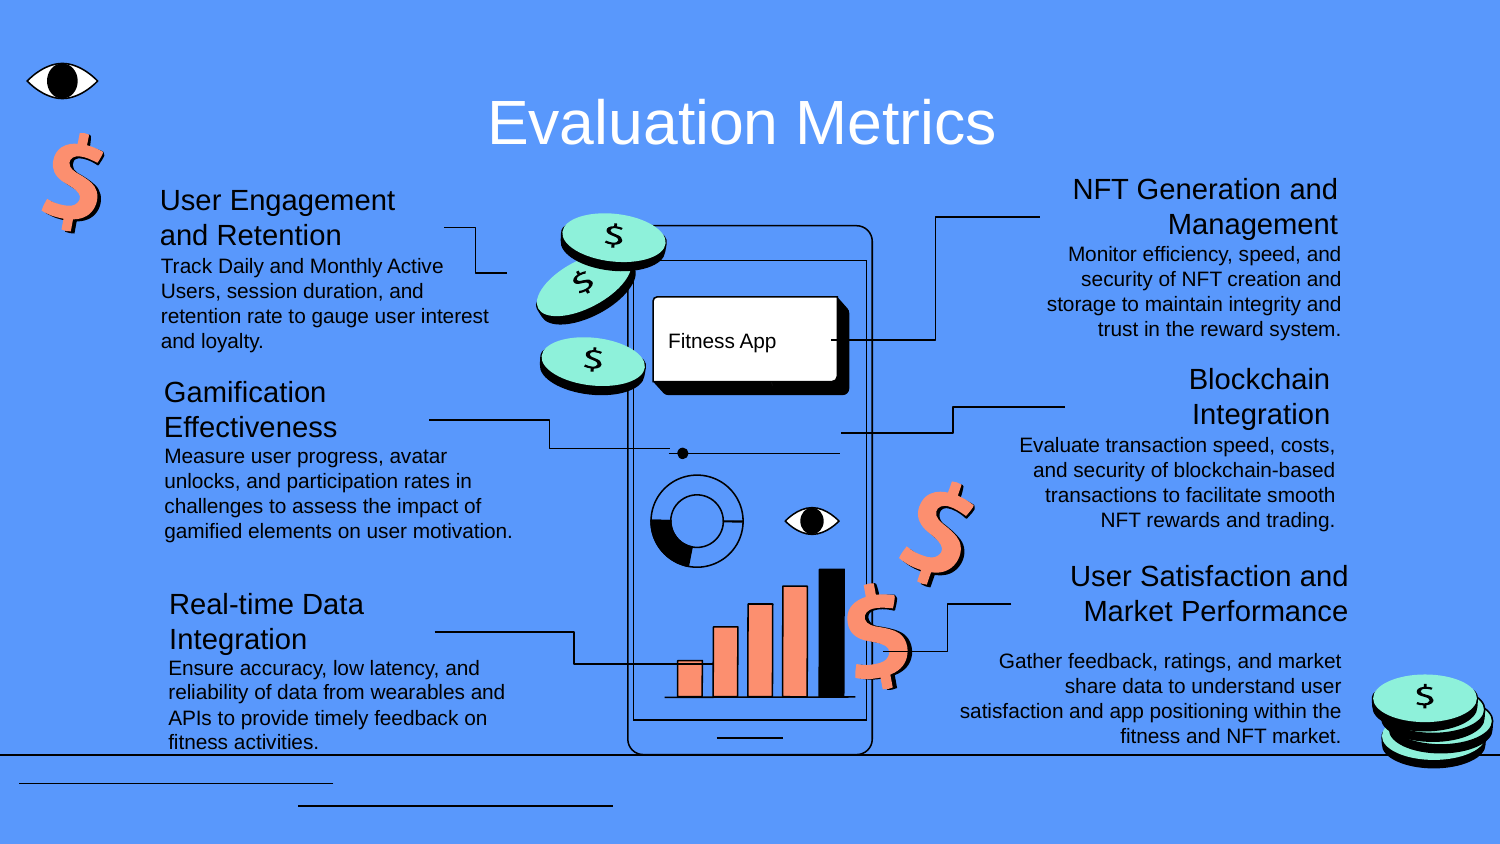

# Evaluation Metrics
NFT Generation and Management
User Engagement and Retention

Fitness App

Monitor efficiency, speed, and security of NFT creation and storage to maintain integrity and trust in the reward system.
Track Daily and Monthly Active Users, session duration, and retention rate to gauge user interest and loyalty.

Blockchain Integration
Gamification Effectiveness
Evaluate transaction speed, costs, and security of blockchain-based transactions to facilitate smooth NFT rewards and trading.
Measure user progress, avatar unlocks, and participation rates in challenges to assess the impact of gamified elements on user motivation.

User Satisfaction and Market Performance

Real-time Data Integration
 Gather feedback, ratings, and market share data to understand user satisfaction and app positioning within the fitness and NFT market.
Ensure accuracy, low latency, and reliability of data from wearables and APIs to provide timely feedback on fitness activities.